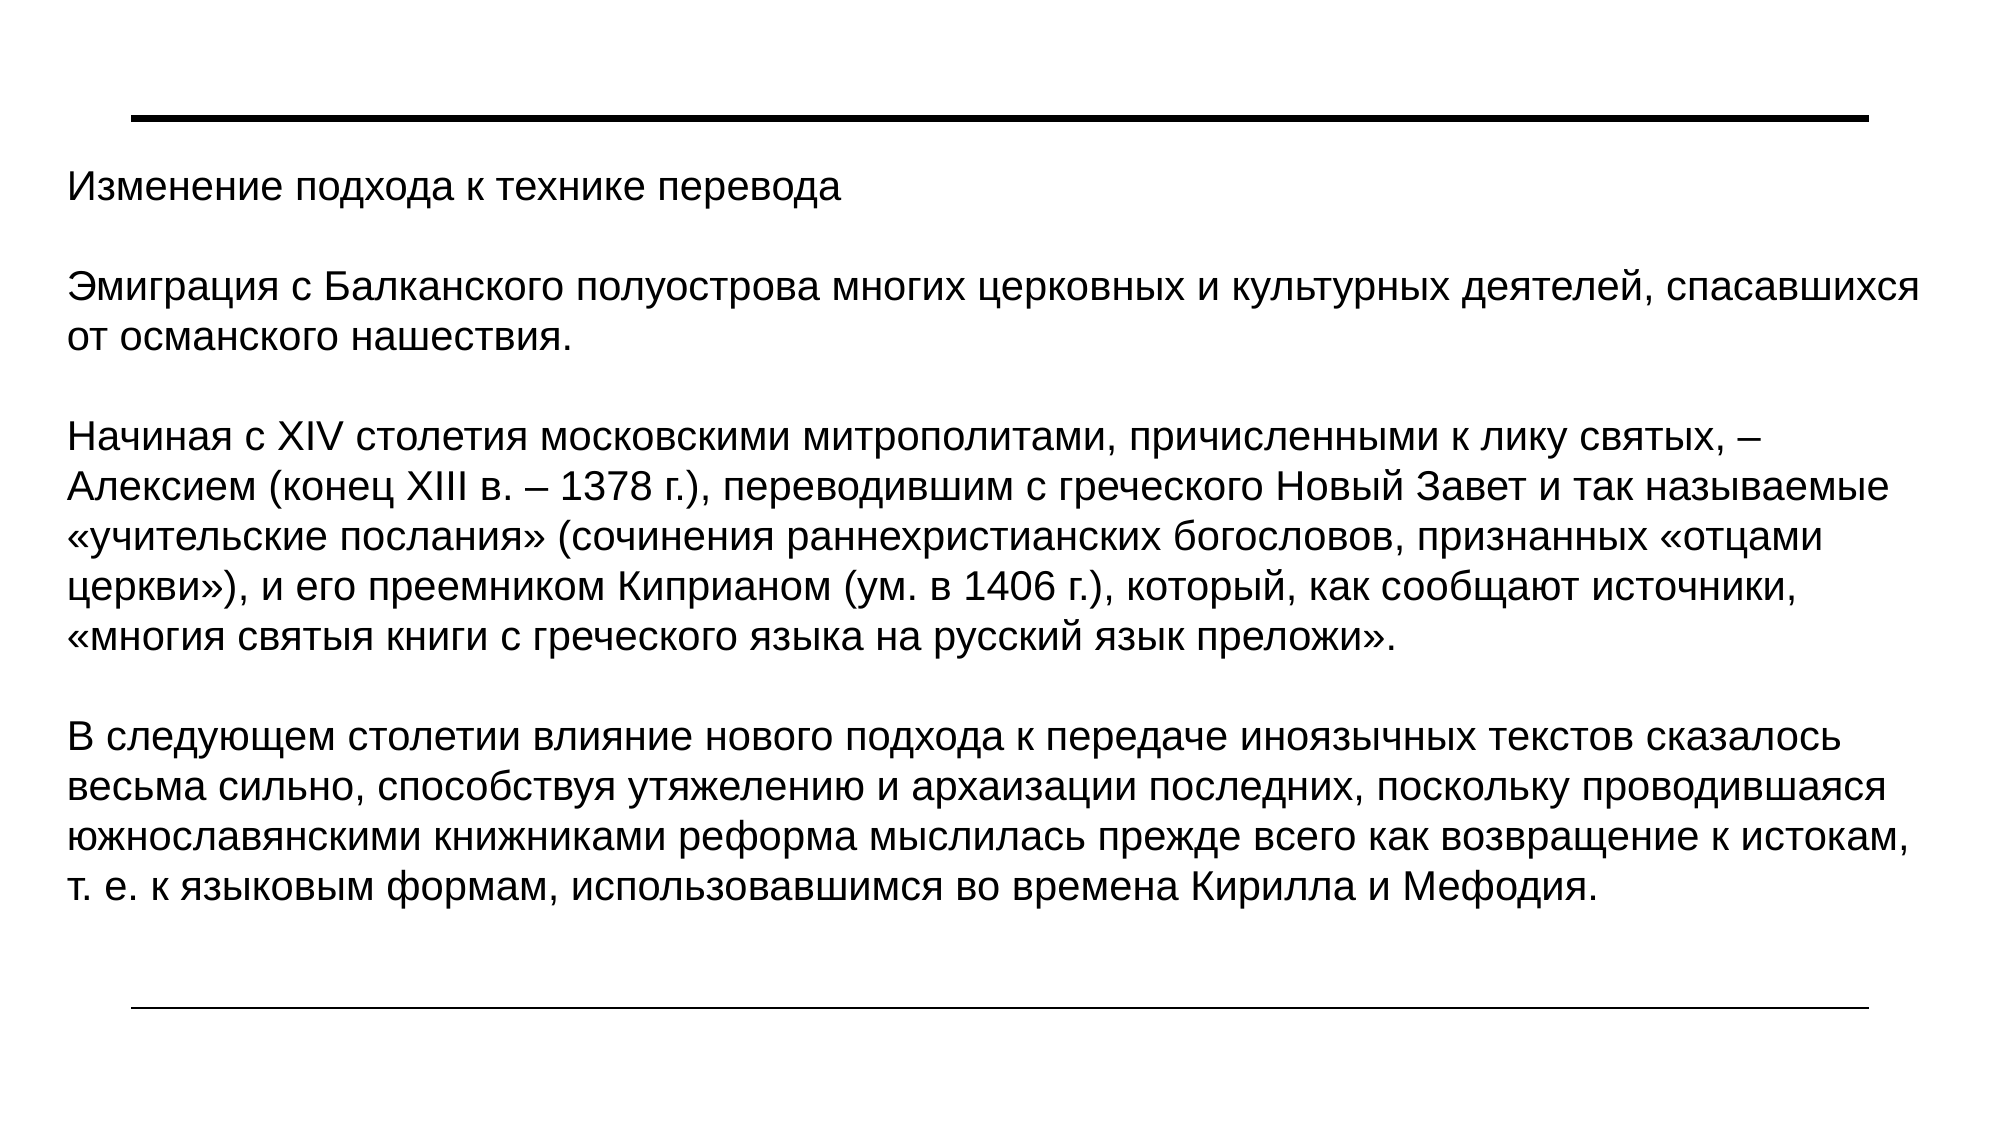

Изменение подхода к технике перевода

Эмиграция с Балканского полуострова многих церковных и культурных деятелей, спасавшихся от османского нашествия.

Начиная с XIV столетия московскими митрополитами, причисленными к лику святых, – Алексием (конец XIII в. – 1378 г.), переводившим с греческого Новый Завет и так называемые «учительские послания» (сочинения раннехристианских богословов, признанных «отцами церкви»), и его преемником Киприаном (ум. в 1406 г.), который, как сообщают источники, «многия святыя книги с греческого языка на русский язык преложи».

В следующем столетии влияние нового подхода к передаче иноязычных текстов сказалось весьма сильно, способствуя утяжелению и архаизации последних, поскольку проводившаяся южнославянскими книжниками реформа мыслилась прежде всего как возвращение к истокам, т. е. к языковым формам, использовавшимся во времена Кирилла и Мефодия.